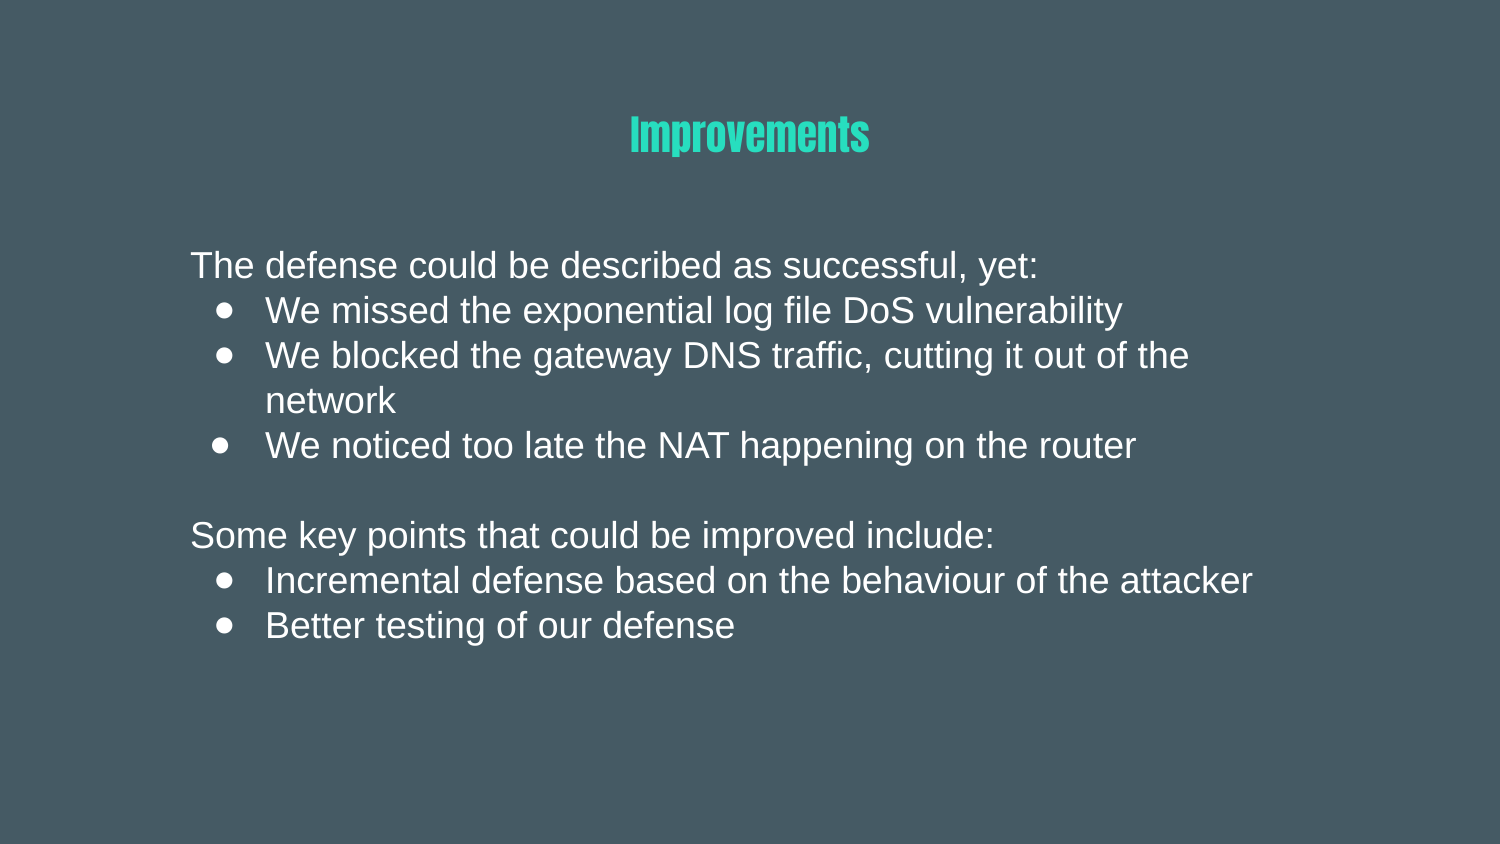

# Improvements
The defense could be described as successful, yet:
We missed the exponential log file DoS vulnerability
We blocked the gateway DNS traffic, cutting it out of the network
We noticed too late the NAT happening on the router

Some key points that could be improved include:
Incremental defense based on the behaviour of the attacker
Better testing of our defense